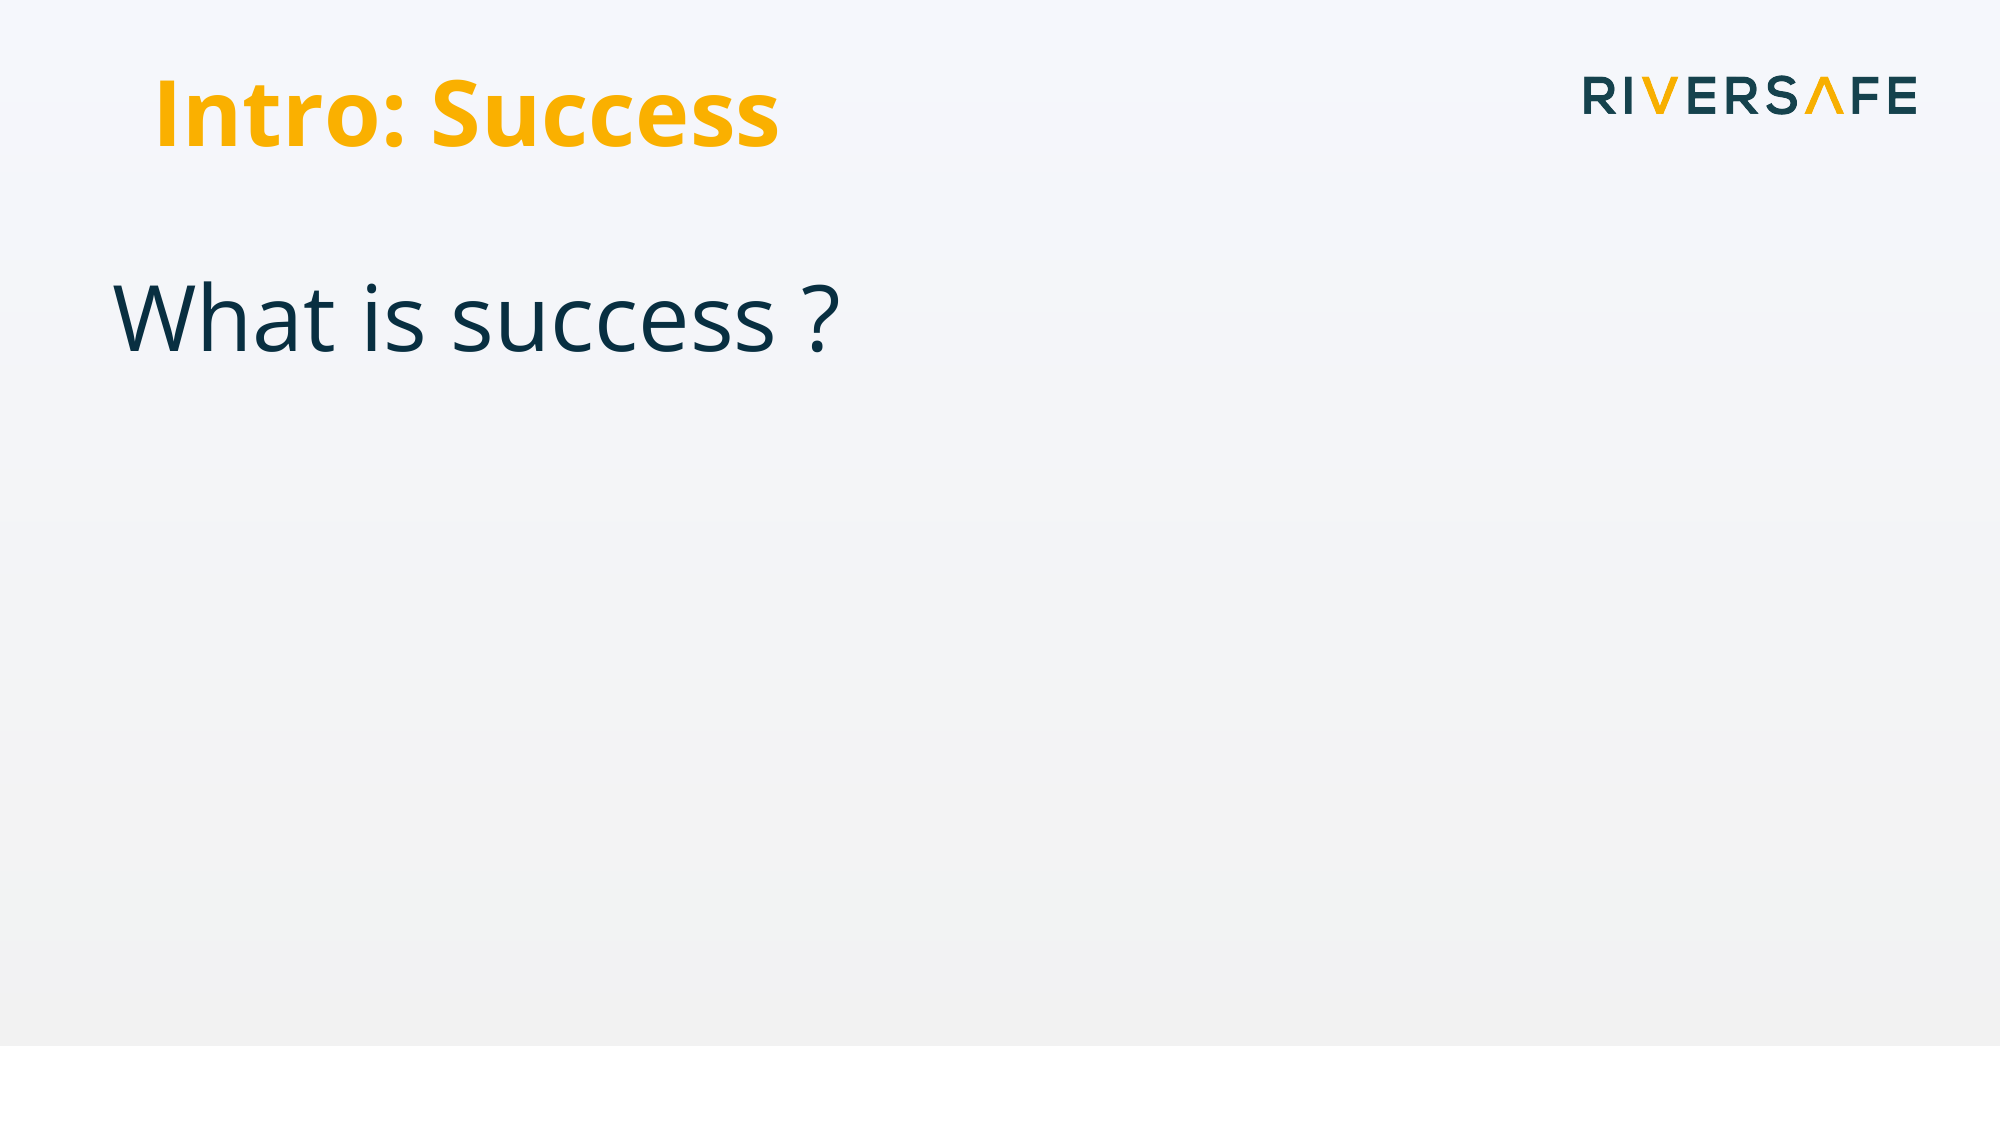

# Intro: Success

What is success ?